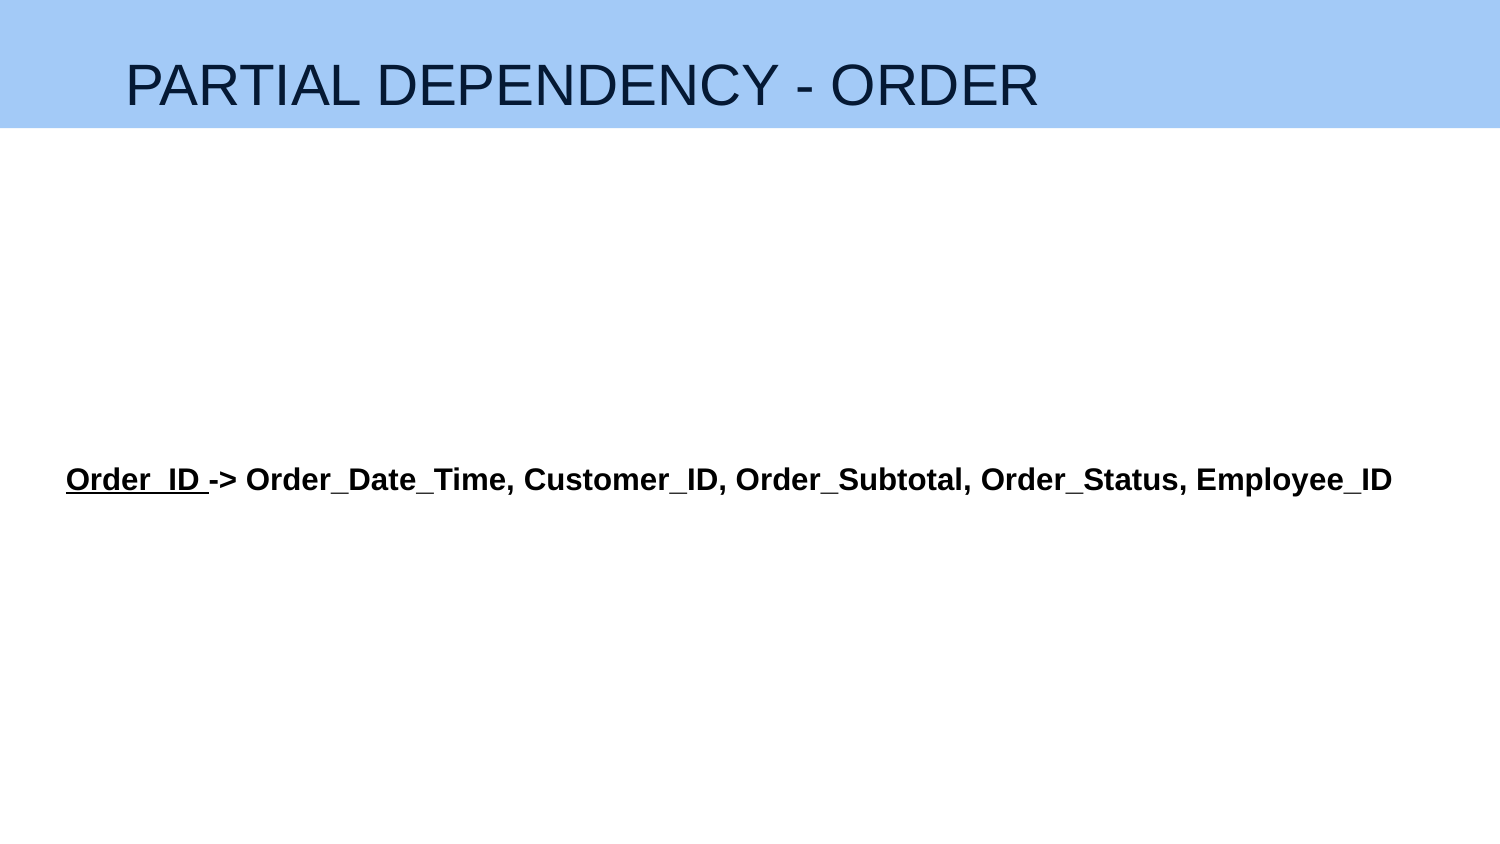

# PARTIAL DEPENDENCY - ORDER

Order_ID -> Order_Date_Time, Customer_ID, Order_Subtotal, Order_Status, Employee_ID